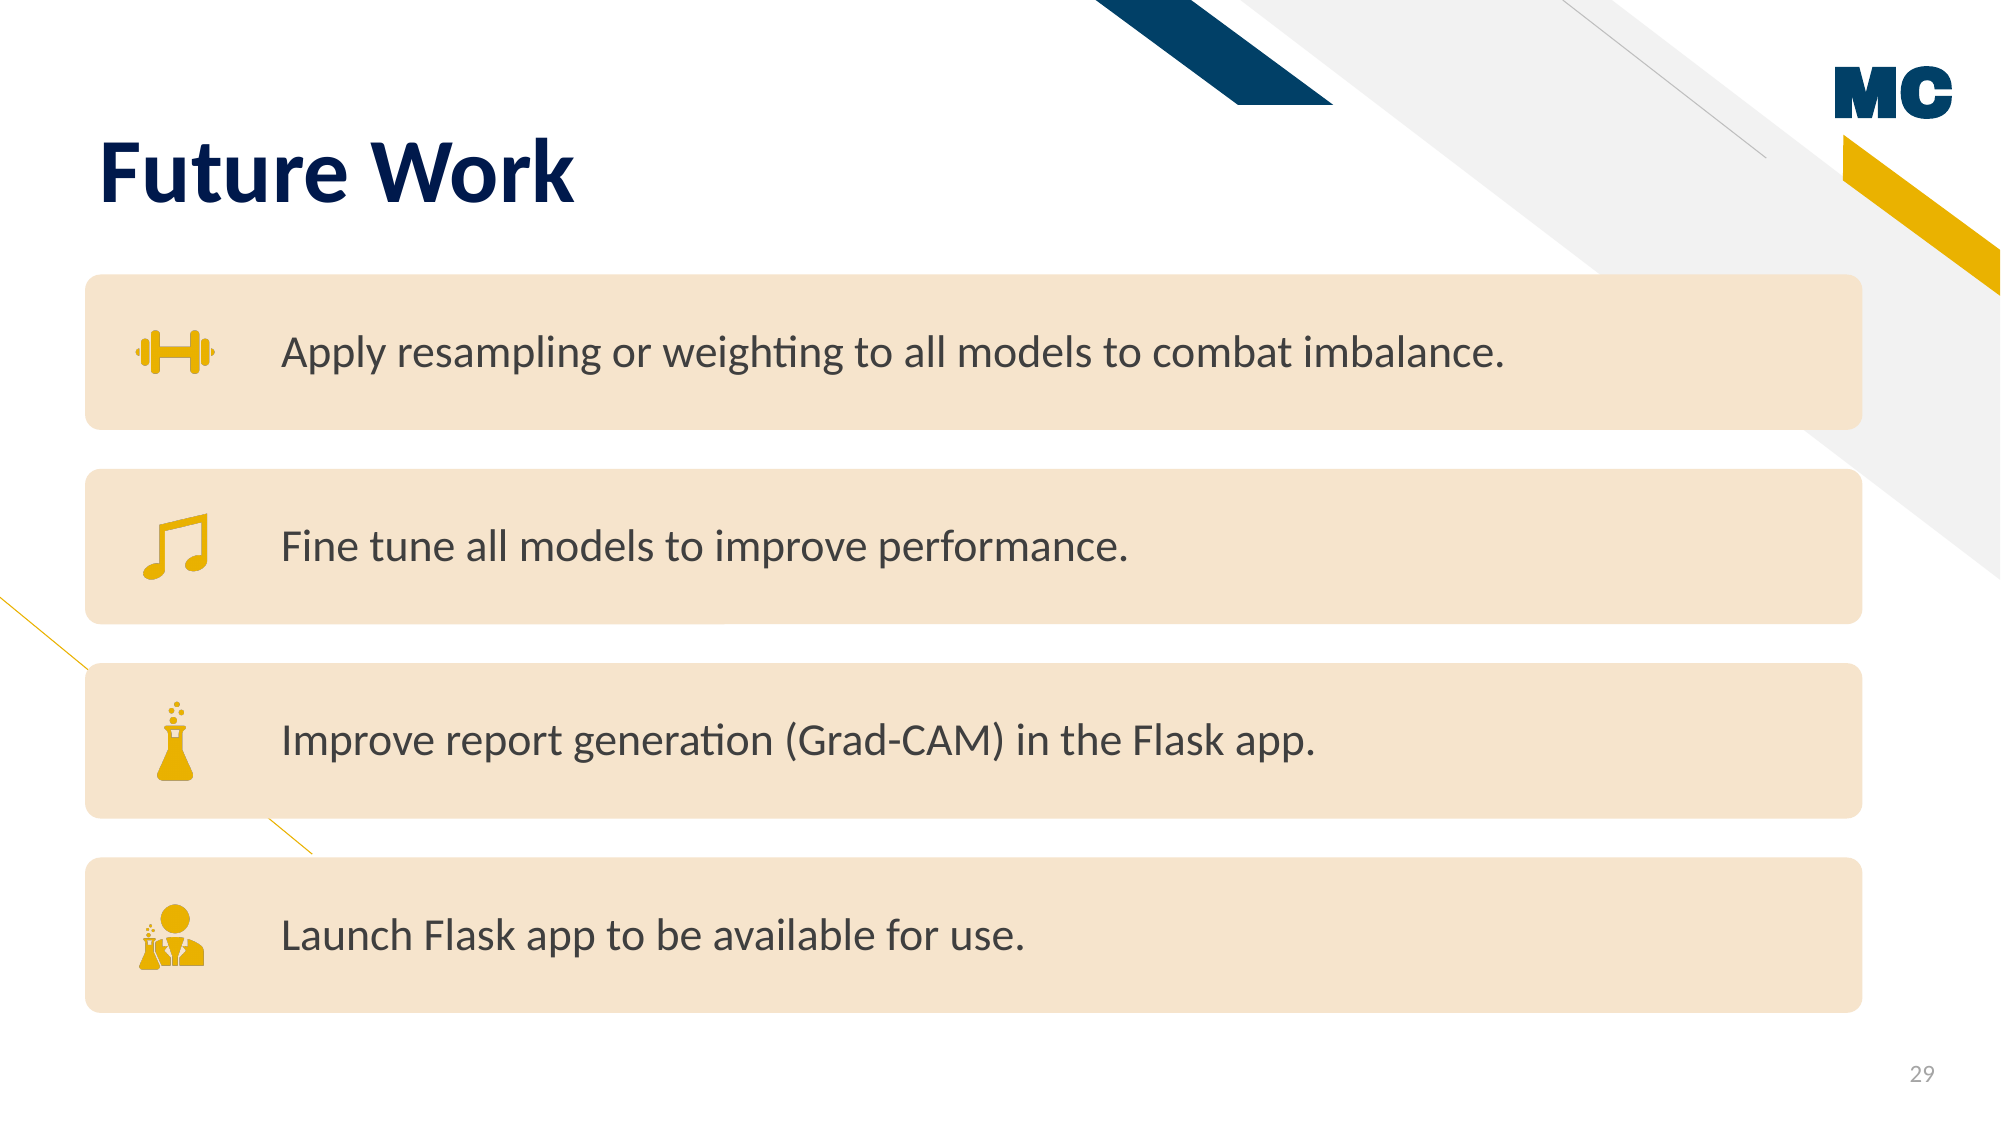

# Future Work
Apply resampling or weighting to all models to combat imbalance.
Fine tune all models to improve performance.
Improve report generation (Grad-CAM) in the Flask app.
Launch Flask app to be available for use.
29